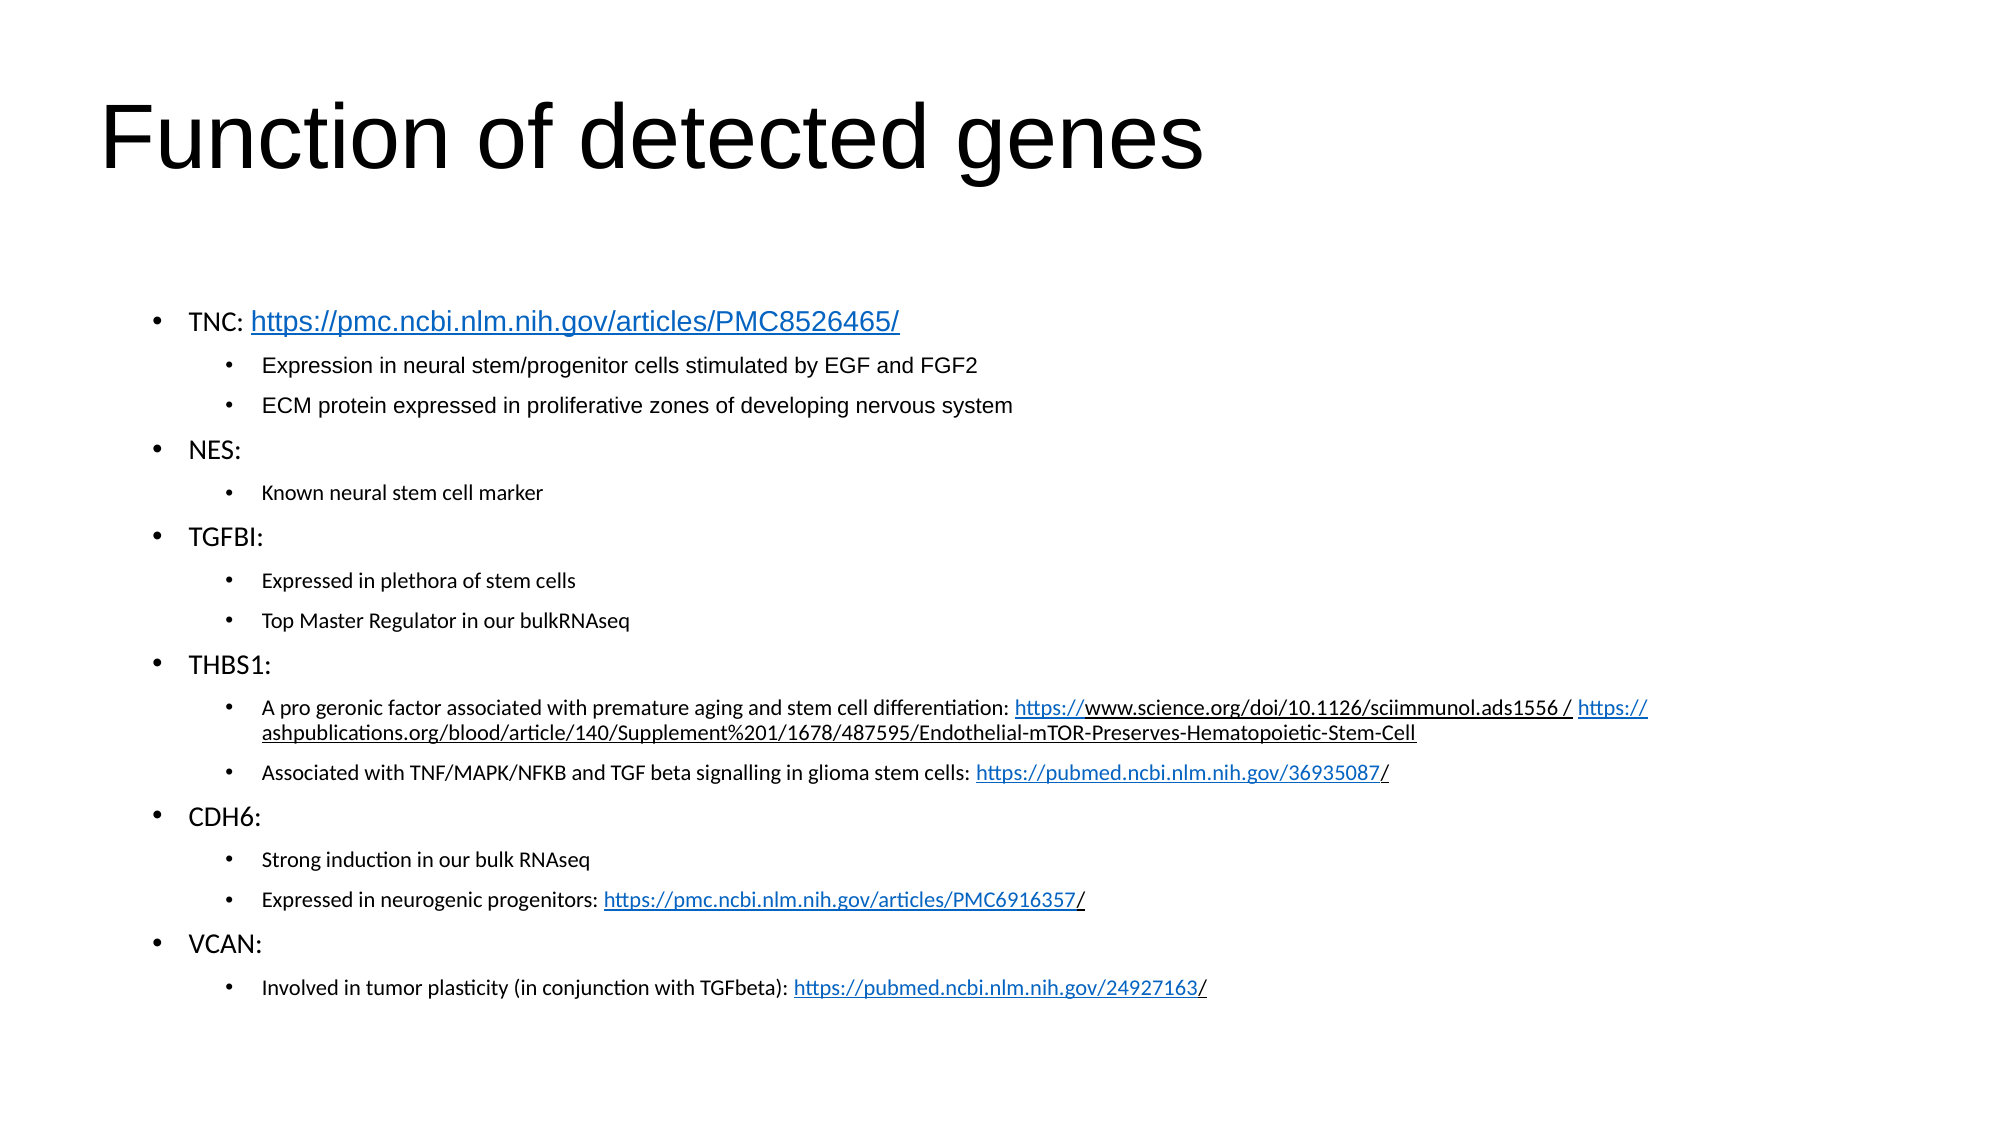

# Function of detected genes
TNC: https://pmc.ncbi.nlm.nih.gov/articles/PMC8526465/
Expression in neural stem/progenitor cells stimulated by EGF and FGF2
ECM protein expressed in proliferative zones of developing nervous system
NES:
Known neural stem cell marker
TGFBI:
Expressed in plethora of stem cells
Top Master Regulator in our bulkRNAseq
THBS1:
A pro geronic factor associated with premature aging and stem cell differentiation: https://www.science.org/doi/10.1126/sciimmunol.ads1556 / https://ashpublications.org/blood/article/140/Supplement%201/1678/487595/Endothelial-mTOR-Preserves-Hematopoietic-Stem-Cell
Associated with TNF/MAPK/NFKB and TGF beta signalling in glioma stem cells: https://pubmed.ncbi.nlm.nih.gov/36935087/
CDH6:
Strong induction in our bulk RNAseq
Expressed in neurogenic progenitors: https://pmc.ncbi.nlm.nih.gov/articles/PMC6916357/
VCAN:
Involved in tumor plasticity (in conjunction with TGFbeta): https://pubmed.ncbi.nlm.nih.gov/24927163/